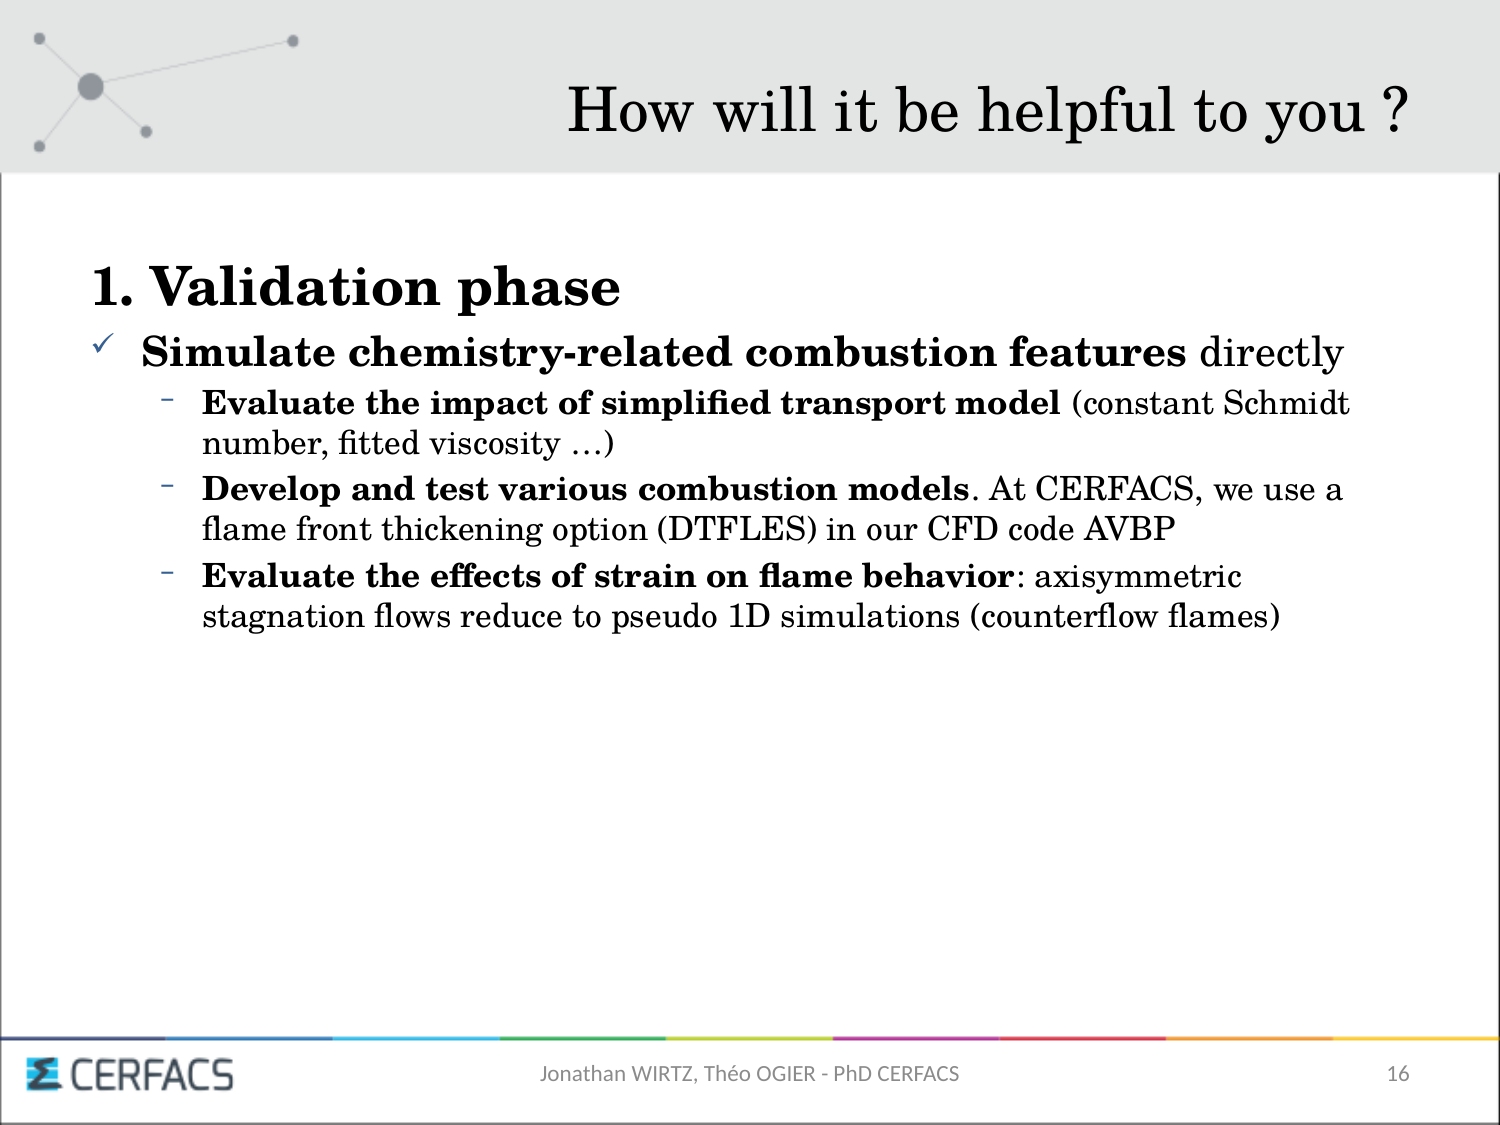

# How will it be helpful to you ?
1. Validation phase
Simulate chemistry-related combustion features directly
Evaluate the impact of simplified transport model (constant Schmidt number, fitted viscosity …)
Develop and test various combustion models. At CERFACS, we use a flame front thickening option (DTFLES) in our CFD code AVBP
Evaluate the effects of strain on flame behavior: axisymmetric stagnation flows reduce to pseudo 1D simulations (counterflow flames)
Jonathan WIRTZ, Théo OGIER - PhD CERFACS
16